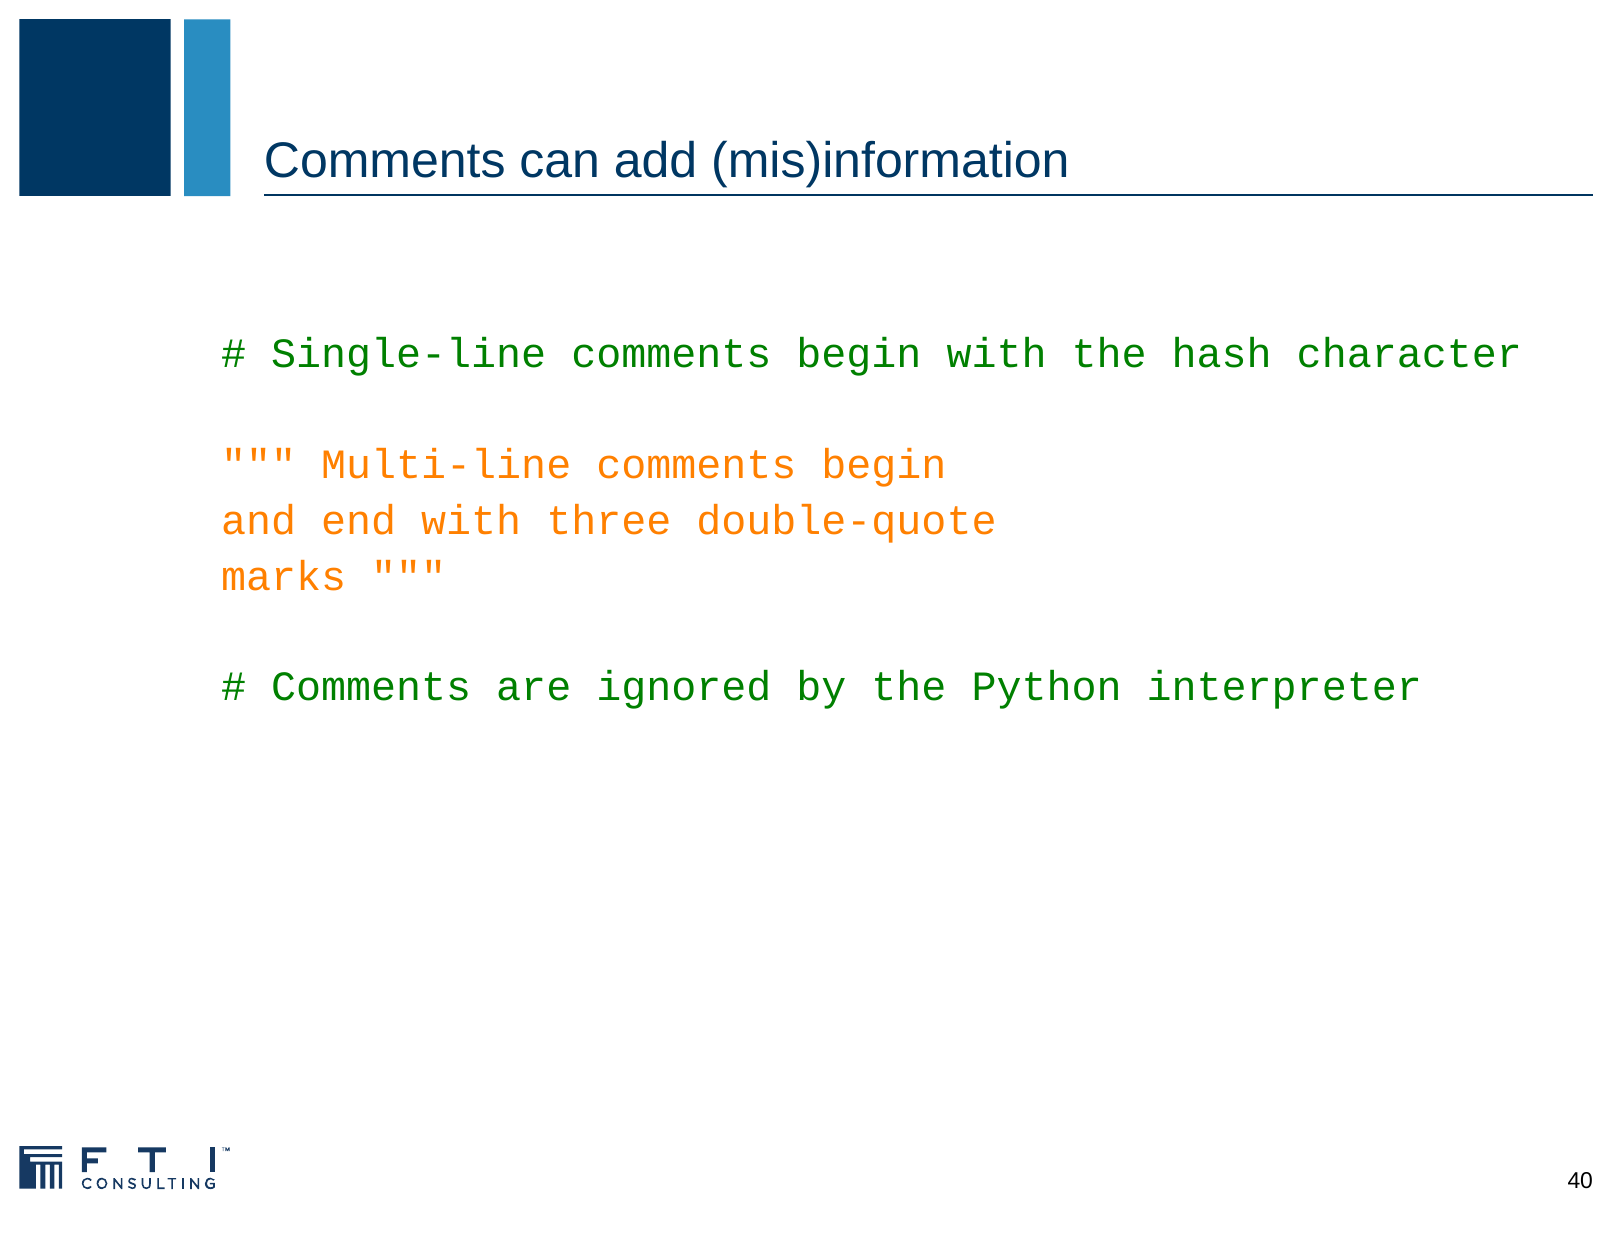

# Comments can add (mis)information
# Single-line comments begin with the hash character

""" Multi-line comments begin
and end with three double-quote
marks """

# Comments are ignored by the Python interpreter
40